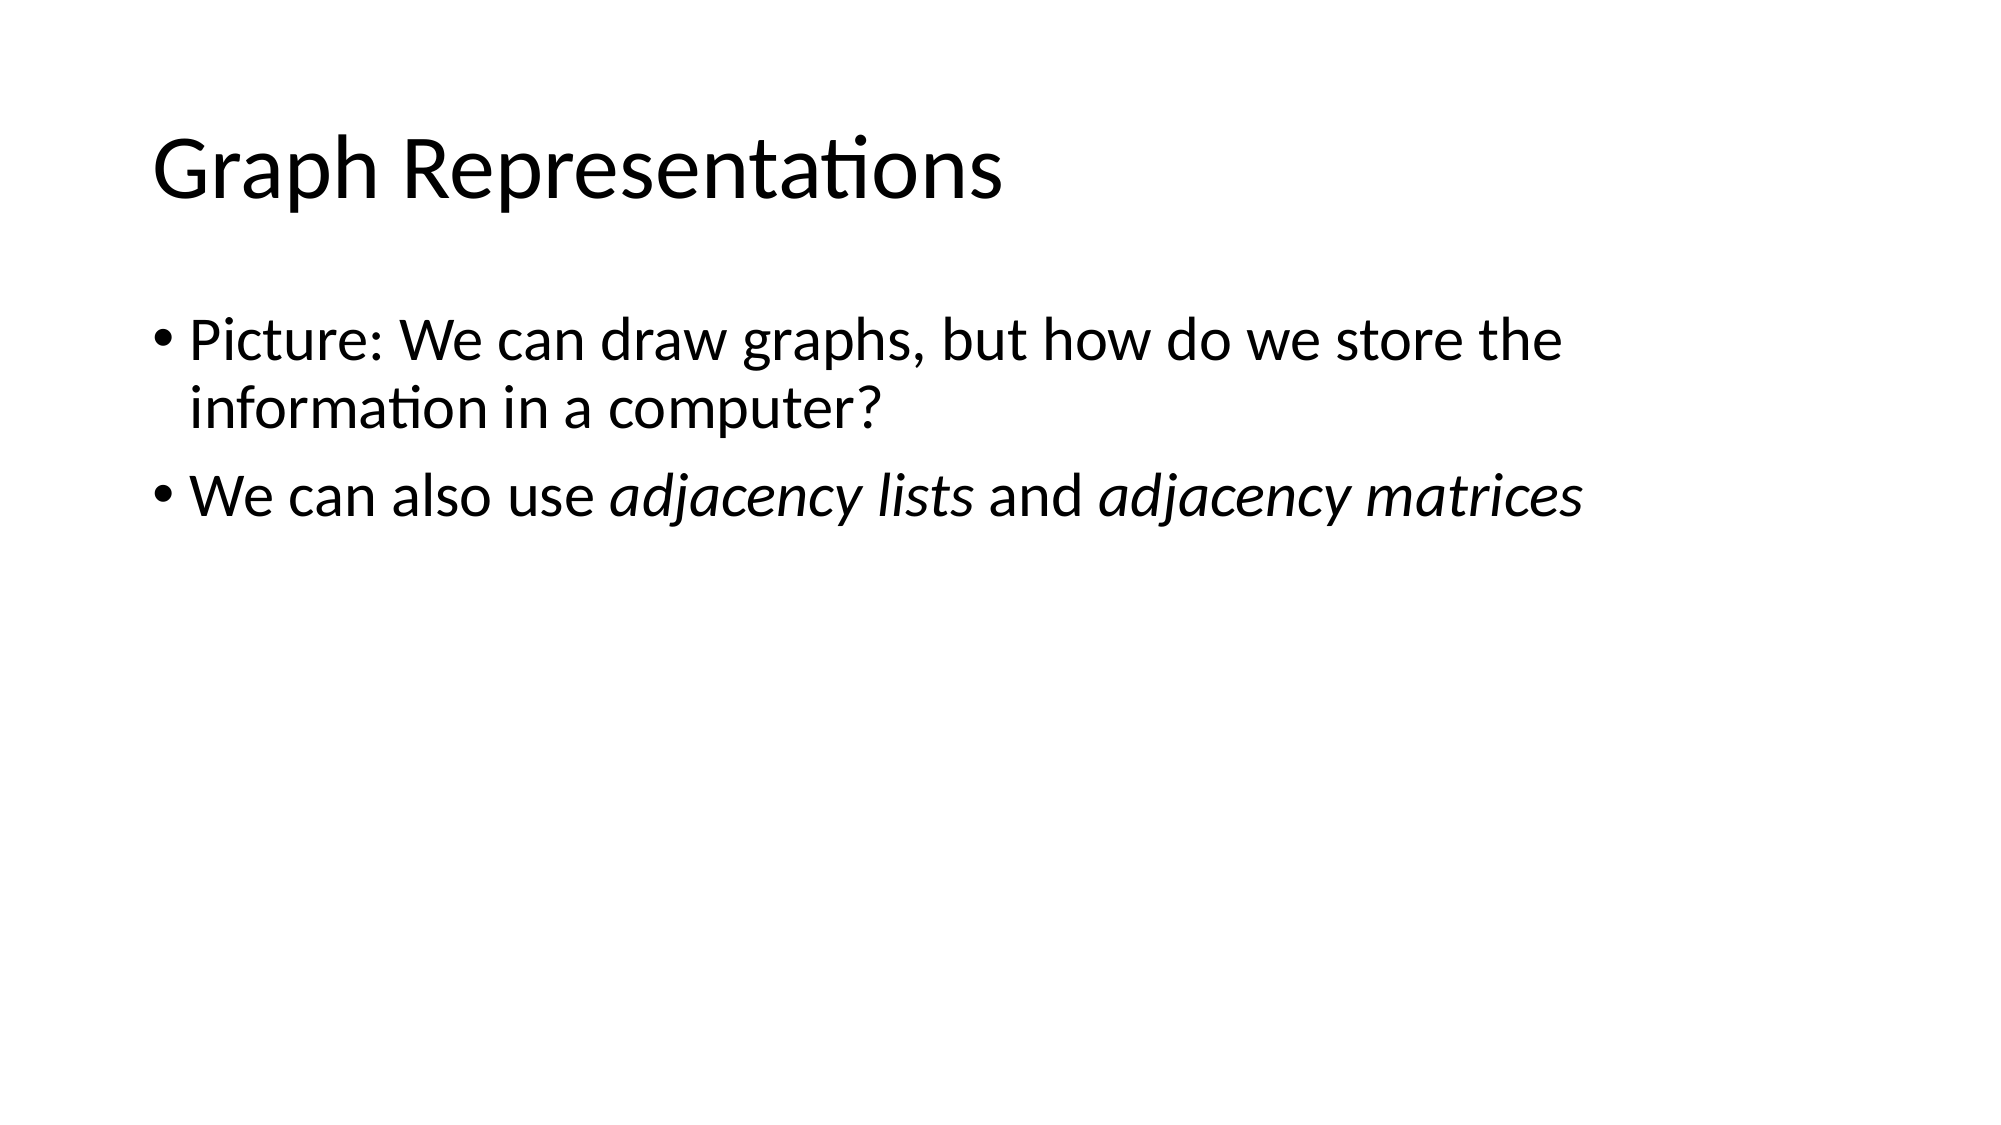

# Graph Representations
Picture: We can draw graphs, but how do we store the information in a computer?
We can also use adjacency lists and adjacency matrices